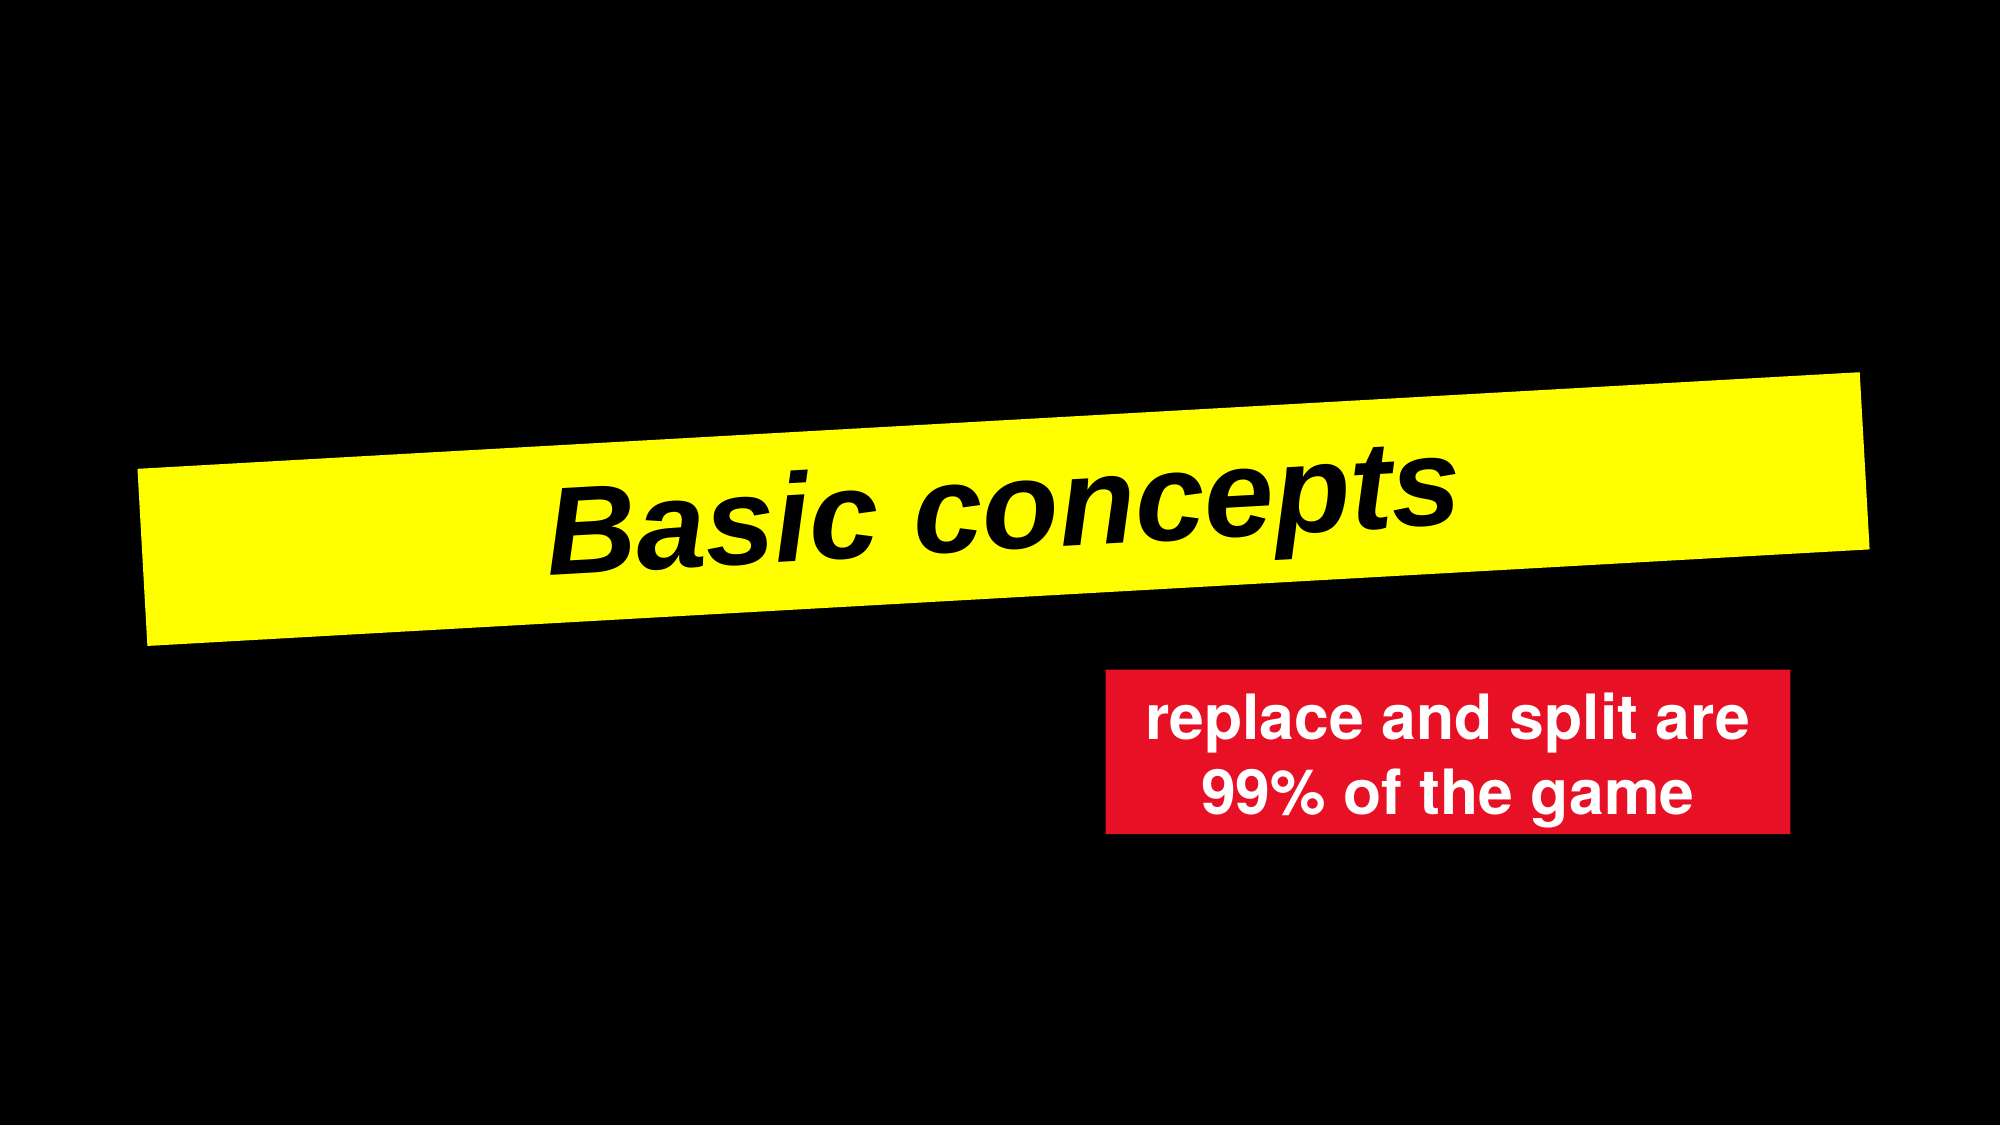

# Basic concepts
replace and split are 99% of the game